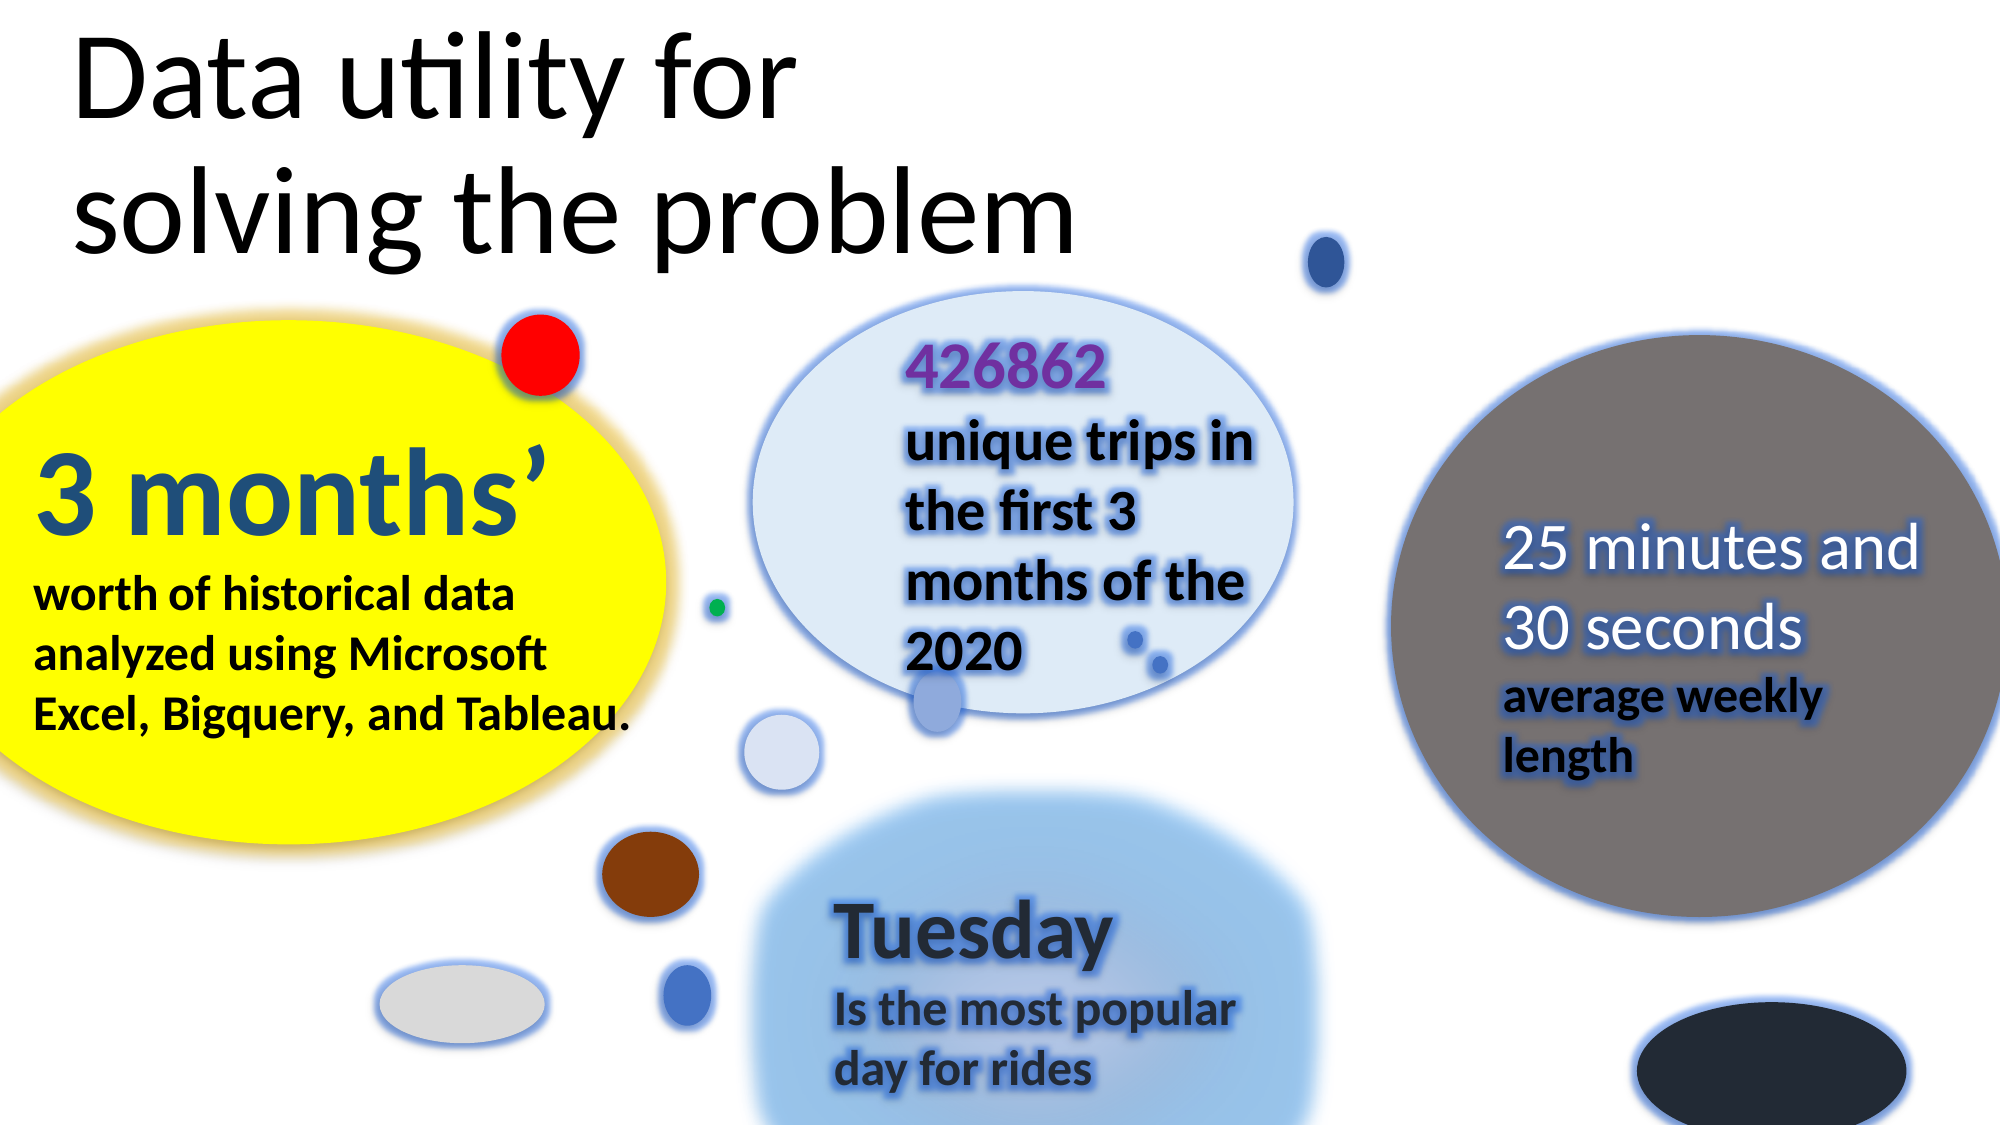

Data utility for solving the problem

426862 unique trips in the first 3 months of the 2020

3 months’ worth of historical data analyzed using Microsoft Excel, Bigquery, and Tableau.
25 minutes and 30 seconds
average weekly length

Tuesday
Is the most popular day for rides